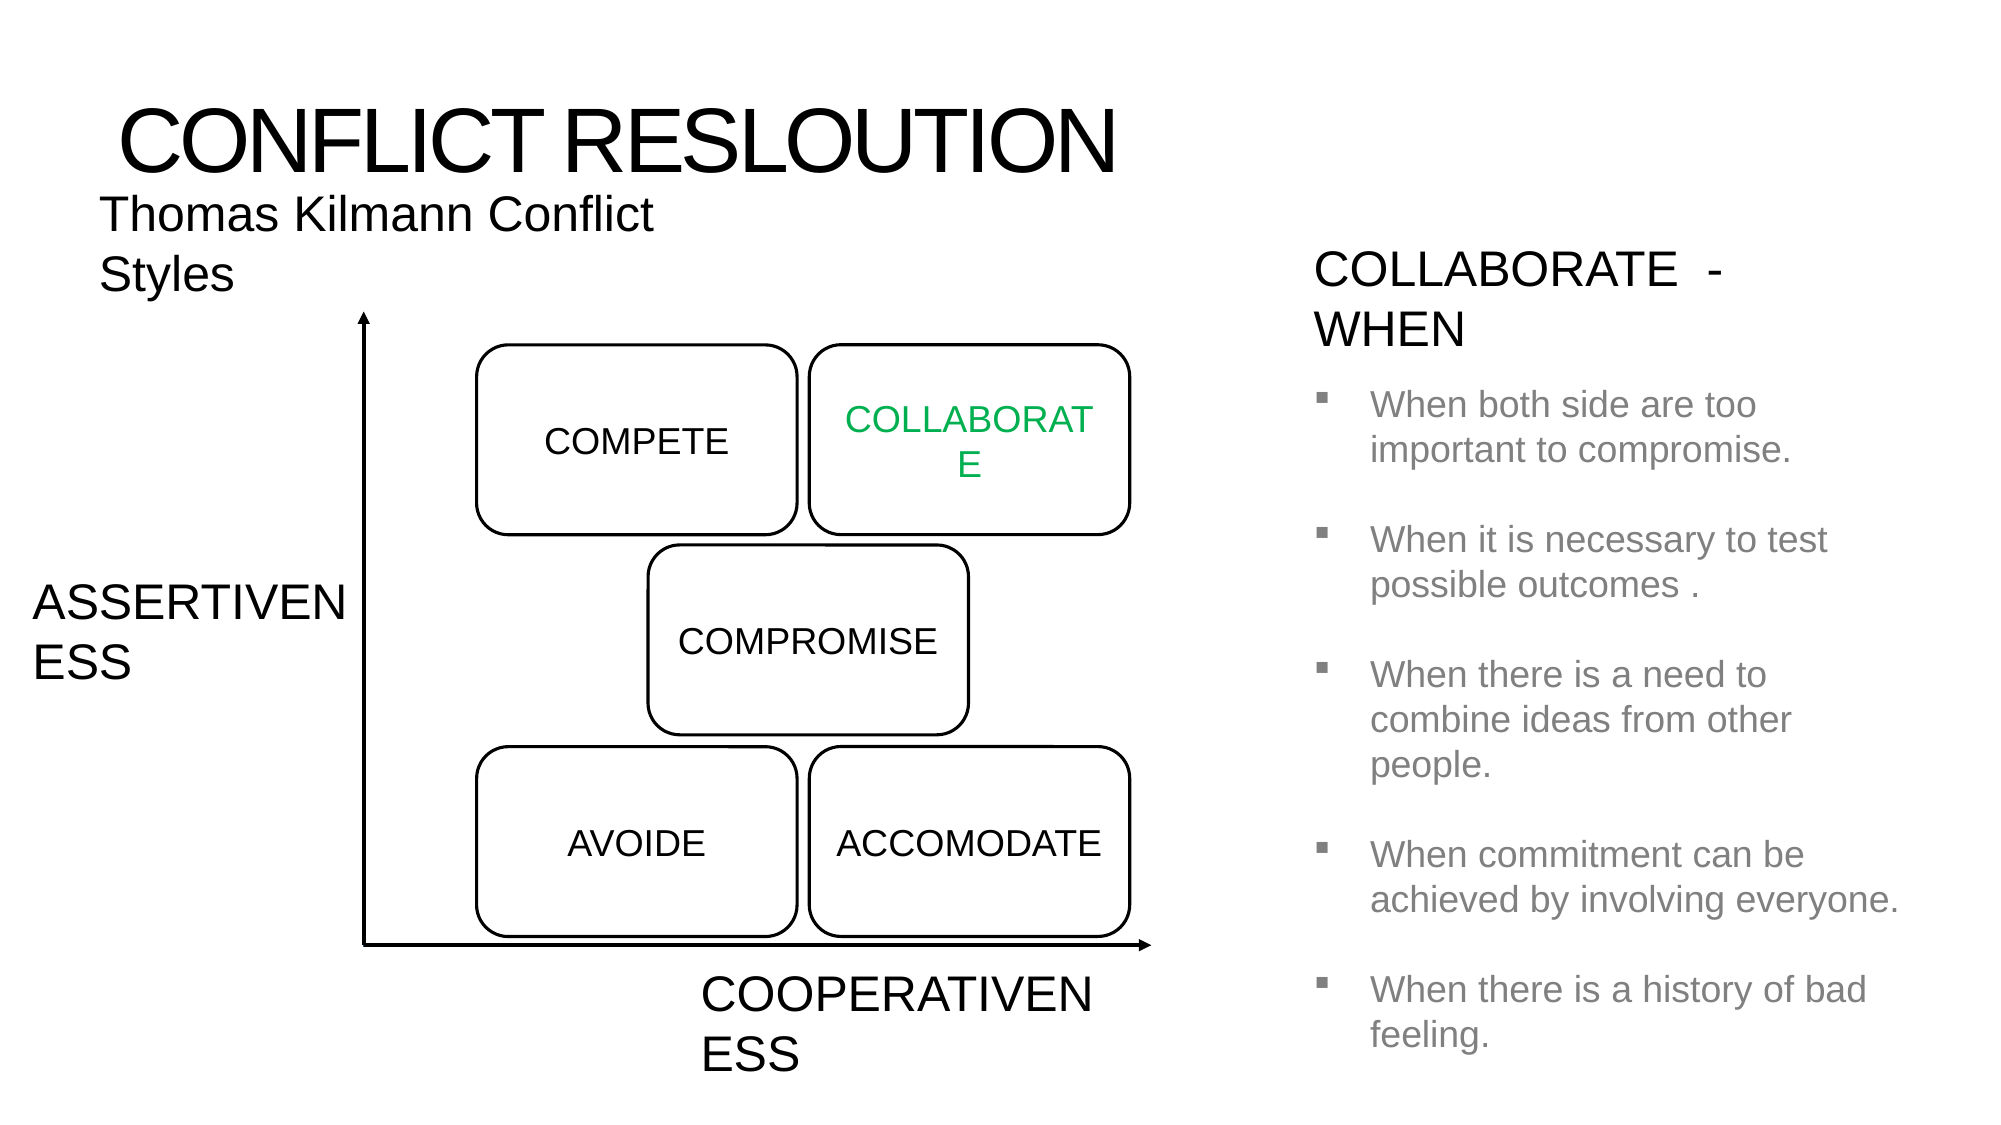

# CONFLICT RESLOUTION
Thomas Kilmann Conflict Styles

COLLABORATE  - WHEN
COLLABORATE
COMPETE
When both side are too important to compromise.

When it is necessary to test possible outcomes .

When there is a need to combine ideas from other people.

When commitment can be achieved by involving everyone.

When there is a history of bad feeling.
COMPROMISE
ASSERTIVENESS
ACCOMODATE
AVOIDE
COOPERATIVENESS